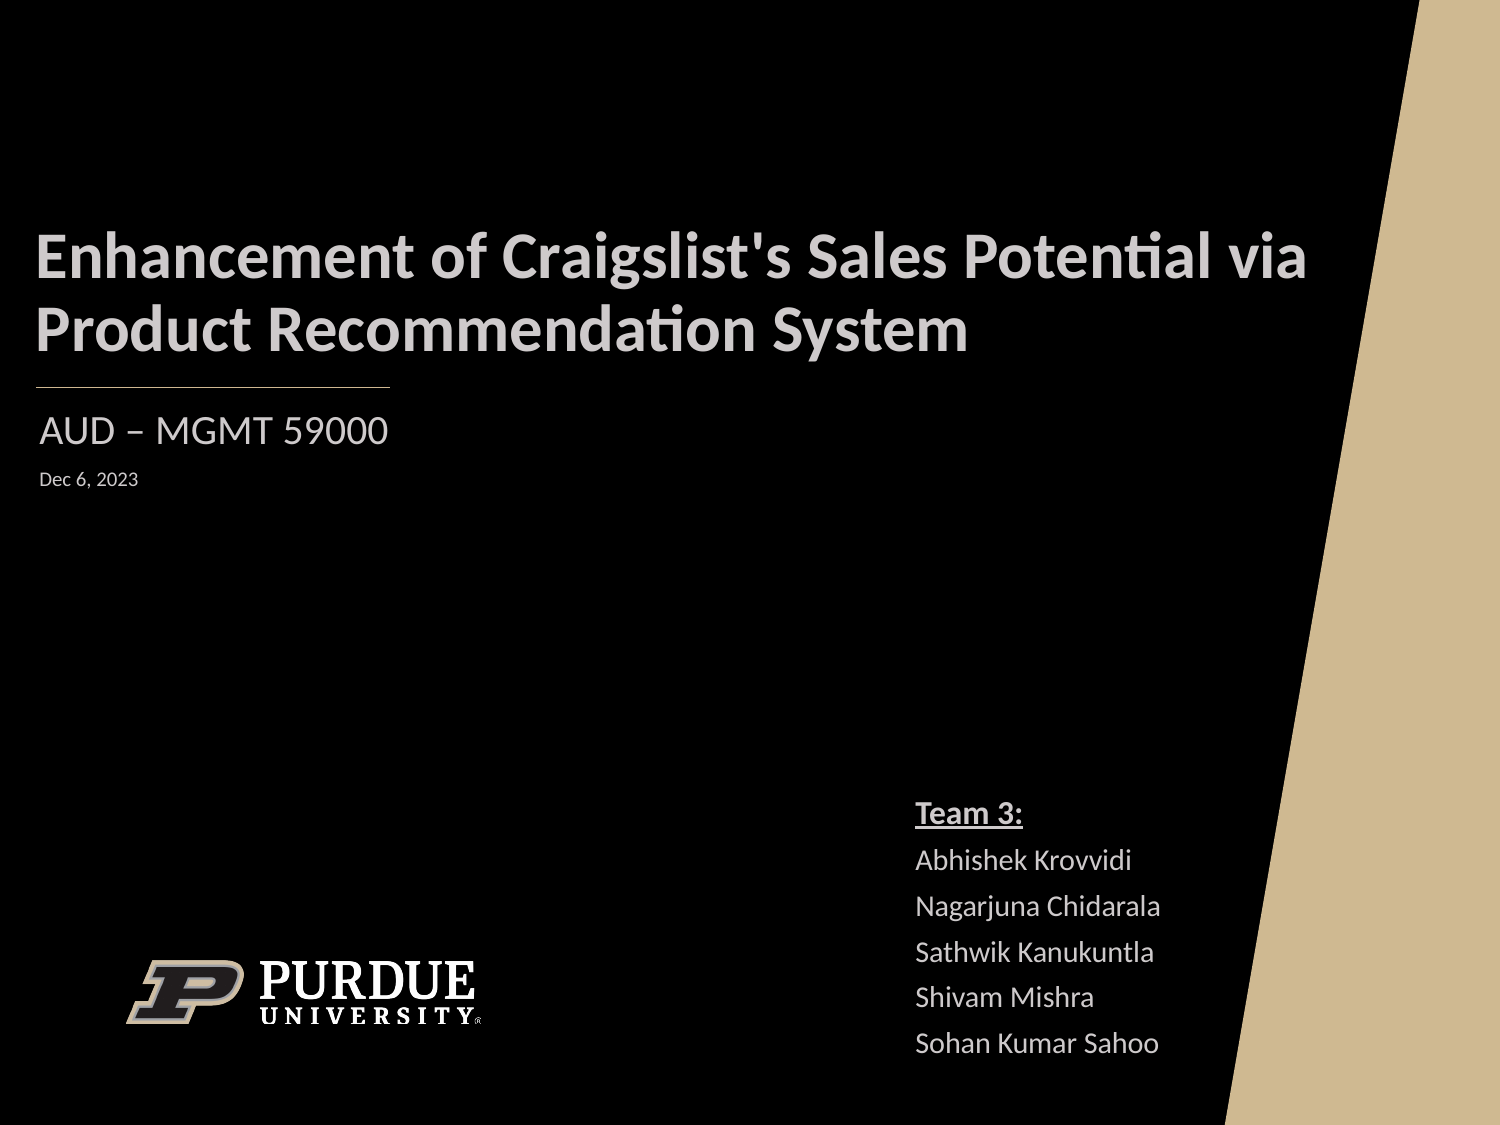

# Enhancement of Craigslist's Sales Potential via Product Recommendation System
AUD – MGMT 59000
Dec 6, 2023
Team 3:
Abhishek Krovvidi
Nagarjuna Chidarala
Sathwik Kanukuntla
Shivam Mishra
Sohan Kumar Sahoo